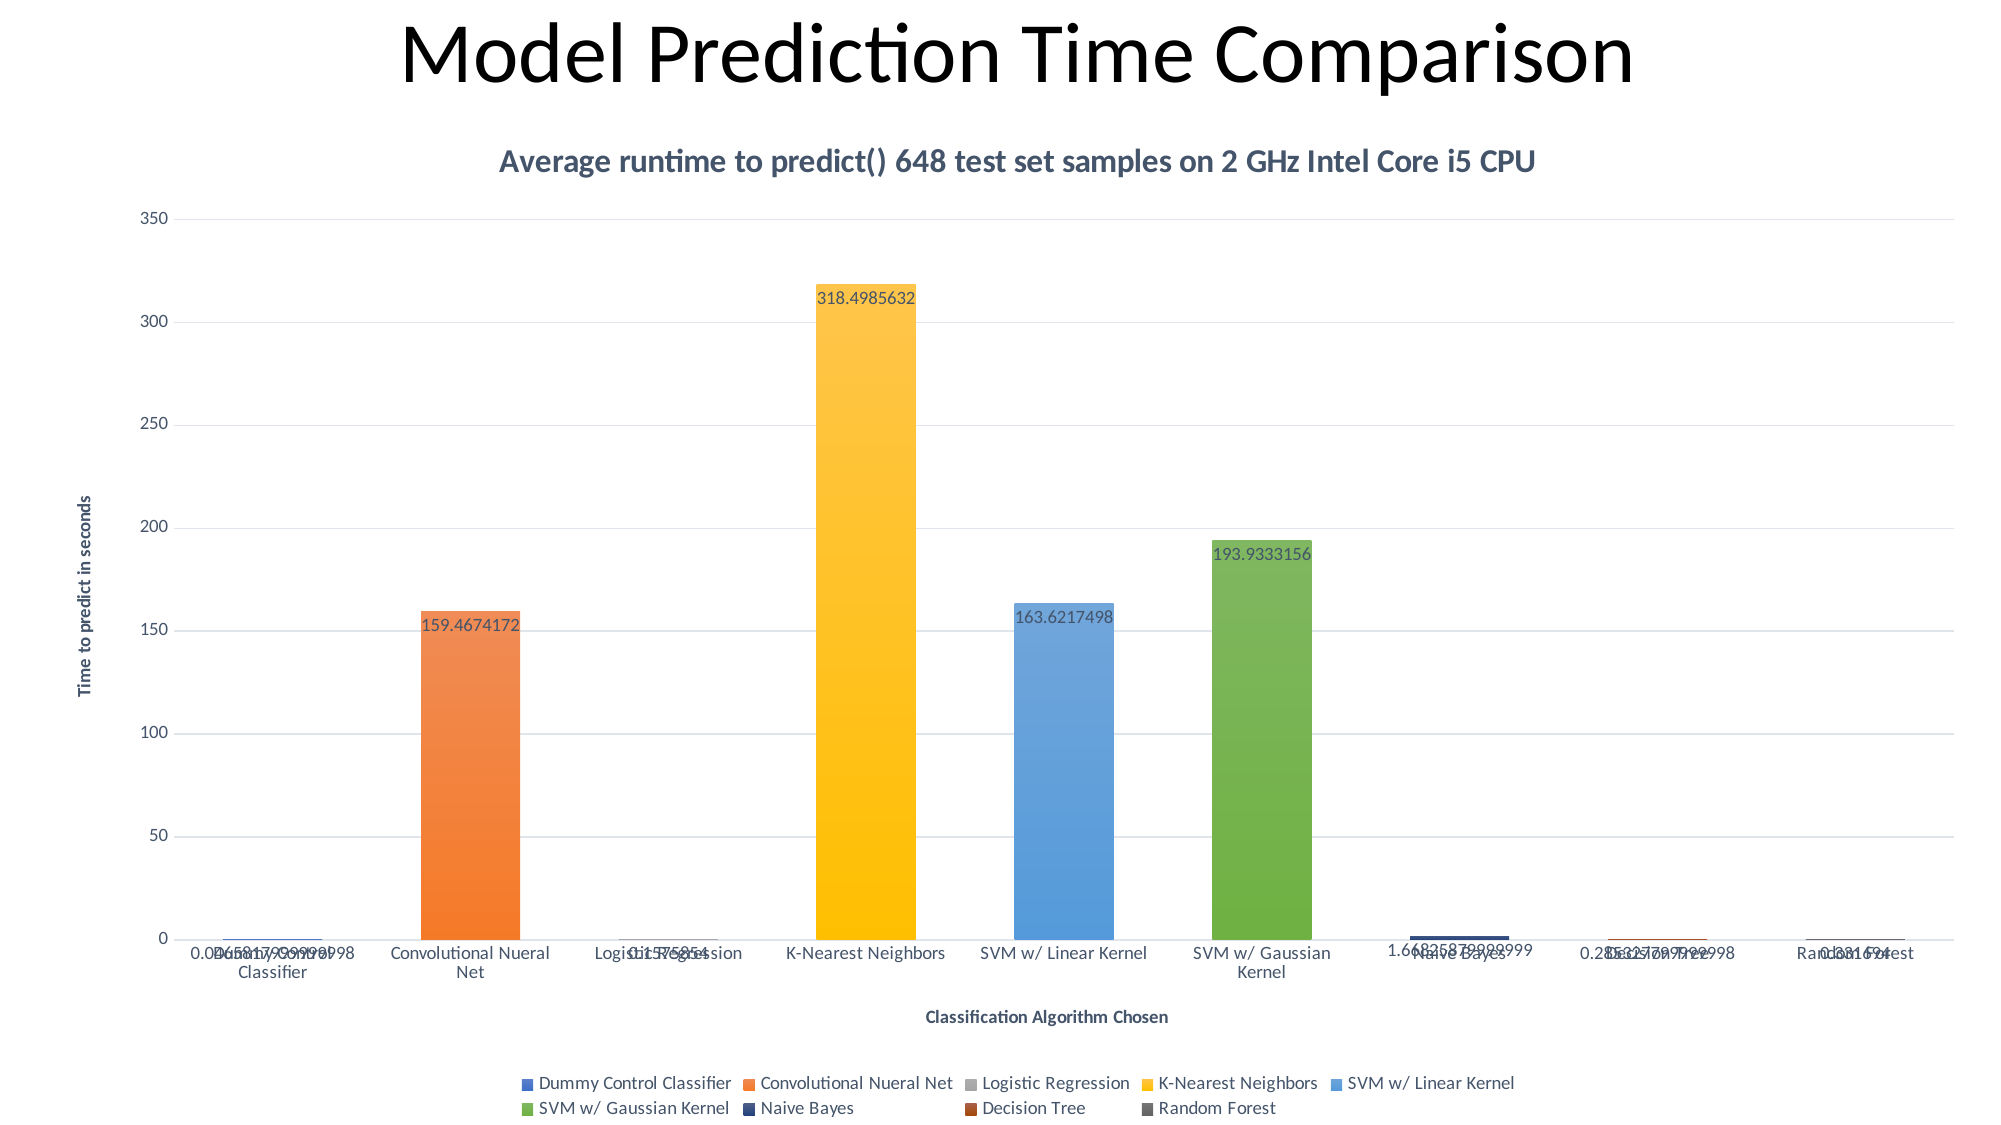

# Model Prediction Time Comparison

### Chart: Average runtime to predict() 648 test set samples on 2 GHz Intel Core i5 CPU

| Category |  |
|---|---|
| Dummy Control Classifier | 0.0465817999999998 |
| Convolutional Nueral Net | 159.4674172 |
| Logistic Regression | 0.1575854 |
| K-Nearest Neighbors | 318.4985631999999 |
| SVM w/ Linear Kernel | 163.6217498 |
| SVM w/ Gaussian Kernel | 193.9333156 |
| Naive Bayes | 1.66825879999999 |
| Decision Tree | 0.285327799999998 |
| Random Forest | 0.331694 |